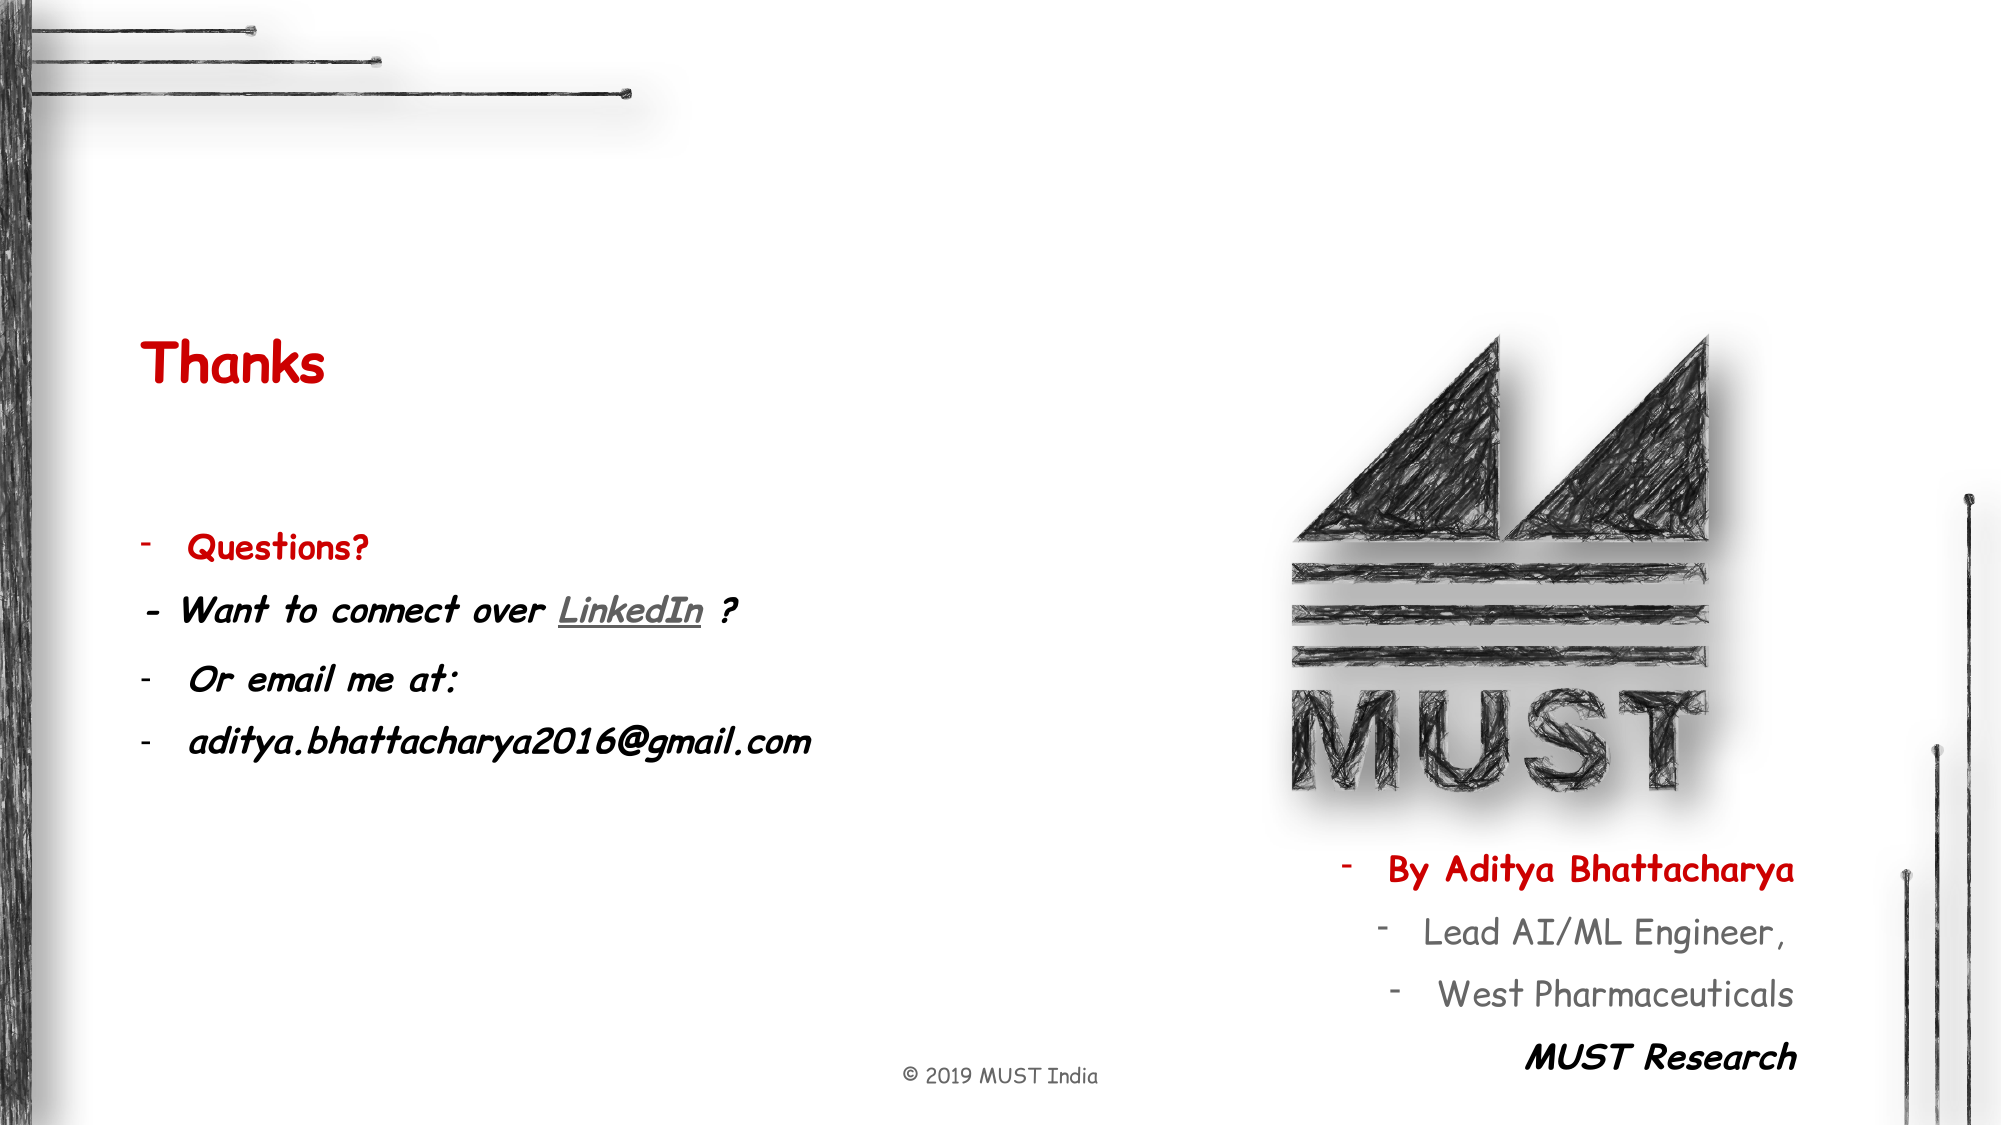

# Thanks
Questions?
- Want to connect over LinkedIn ?
Or email me at:
aditya.bhattacharya2016@gmail.com
By Aditya Bhattacharya
Lead AI/ML Engineer,
West Pharmaceuticals
MUST Research